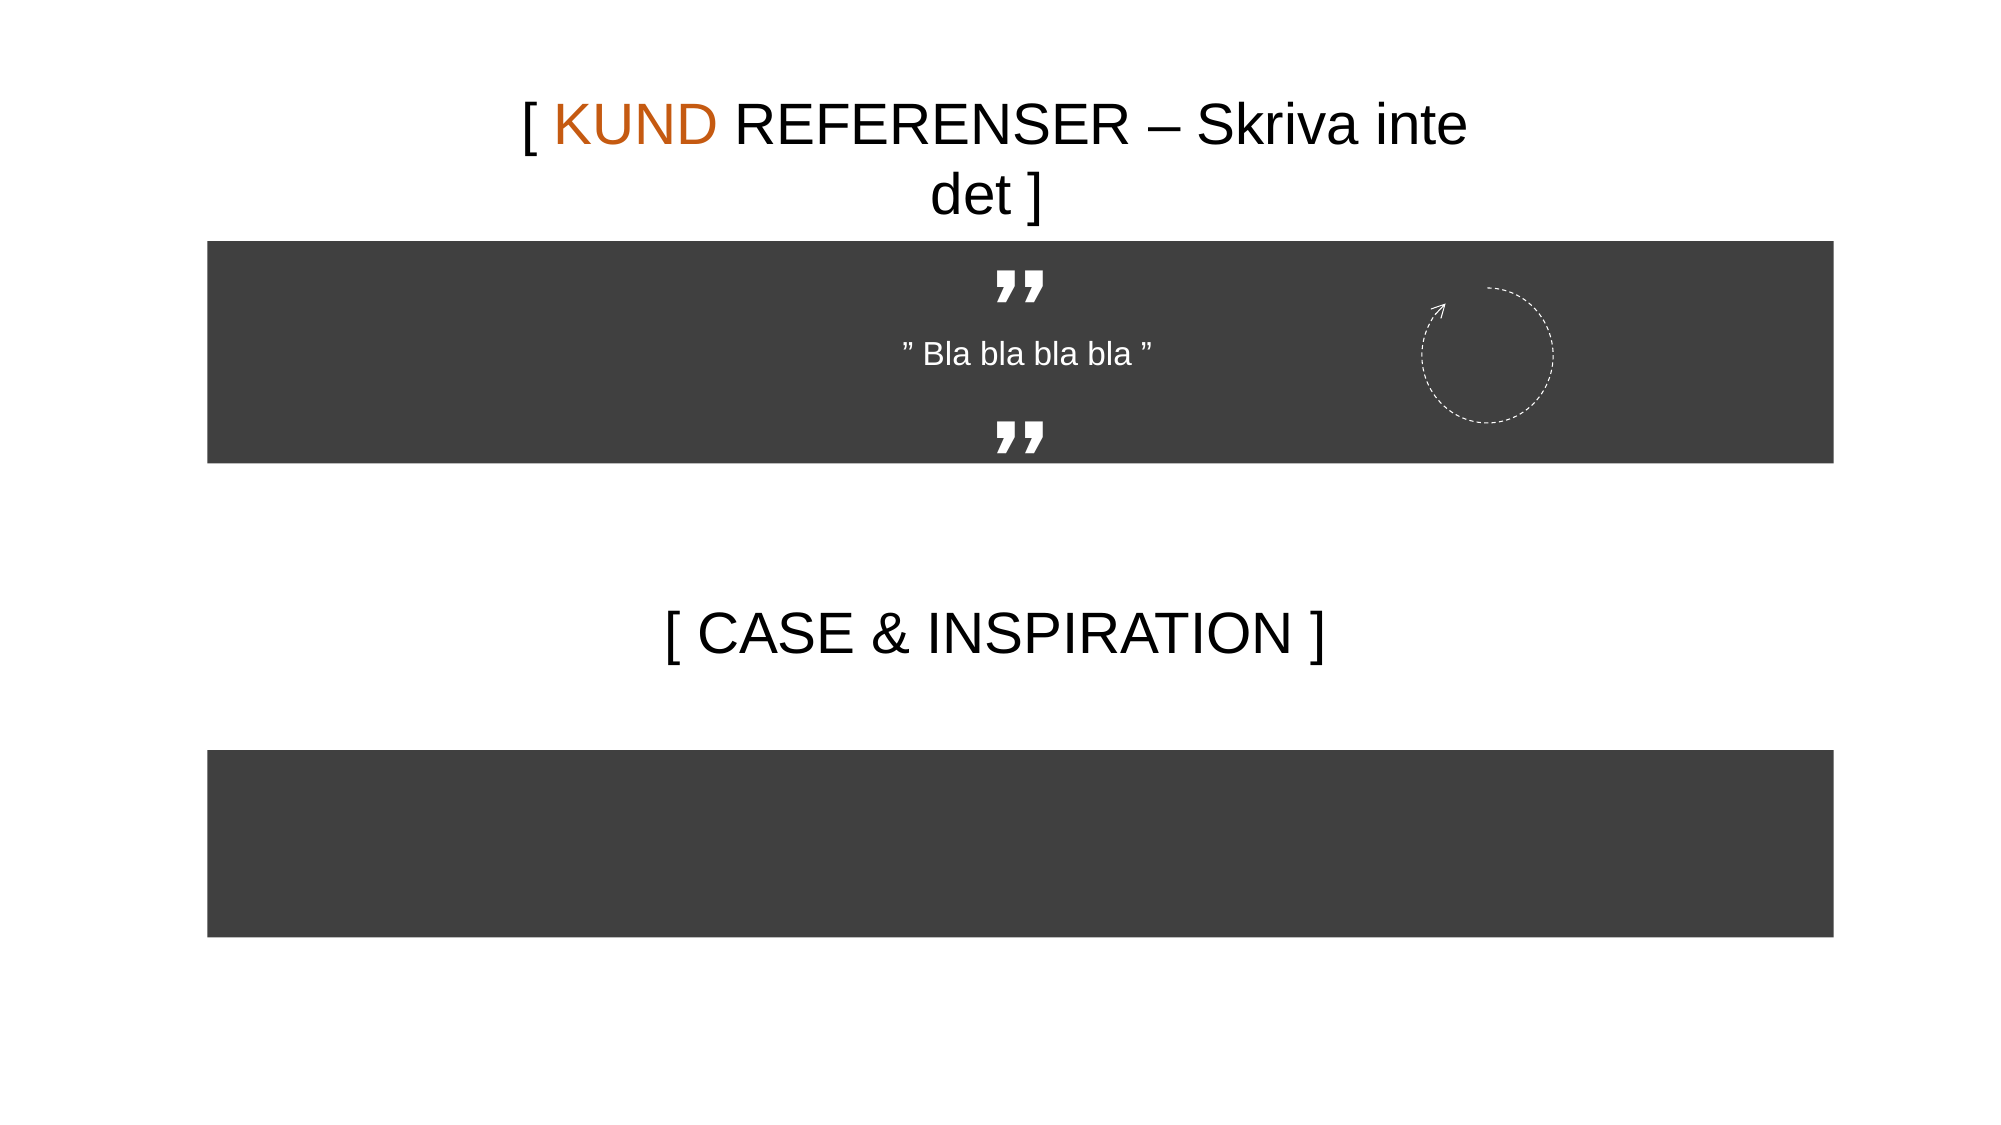

[ KUND REFERENSER – Skriva inte det ]

,,

 ” Bla bla bla bla ”
,,
 [ CASE & INSPIRATION ]